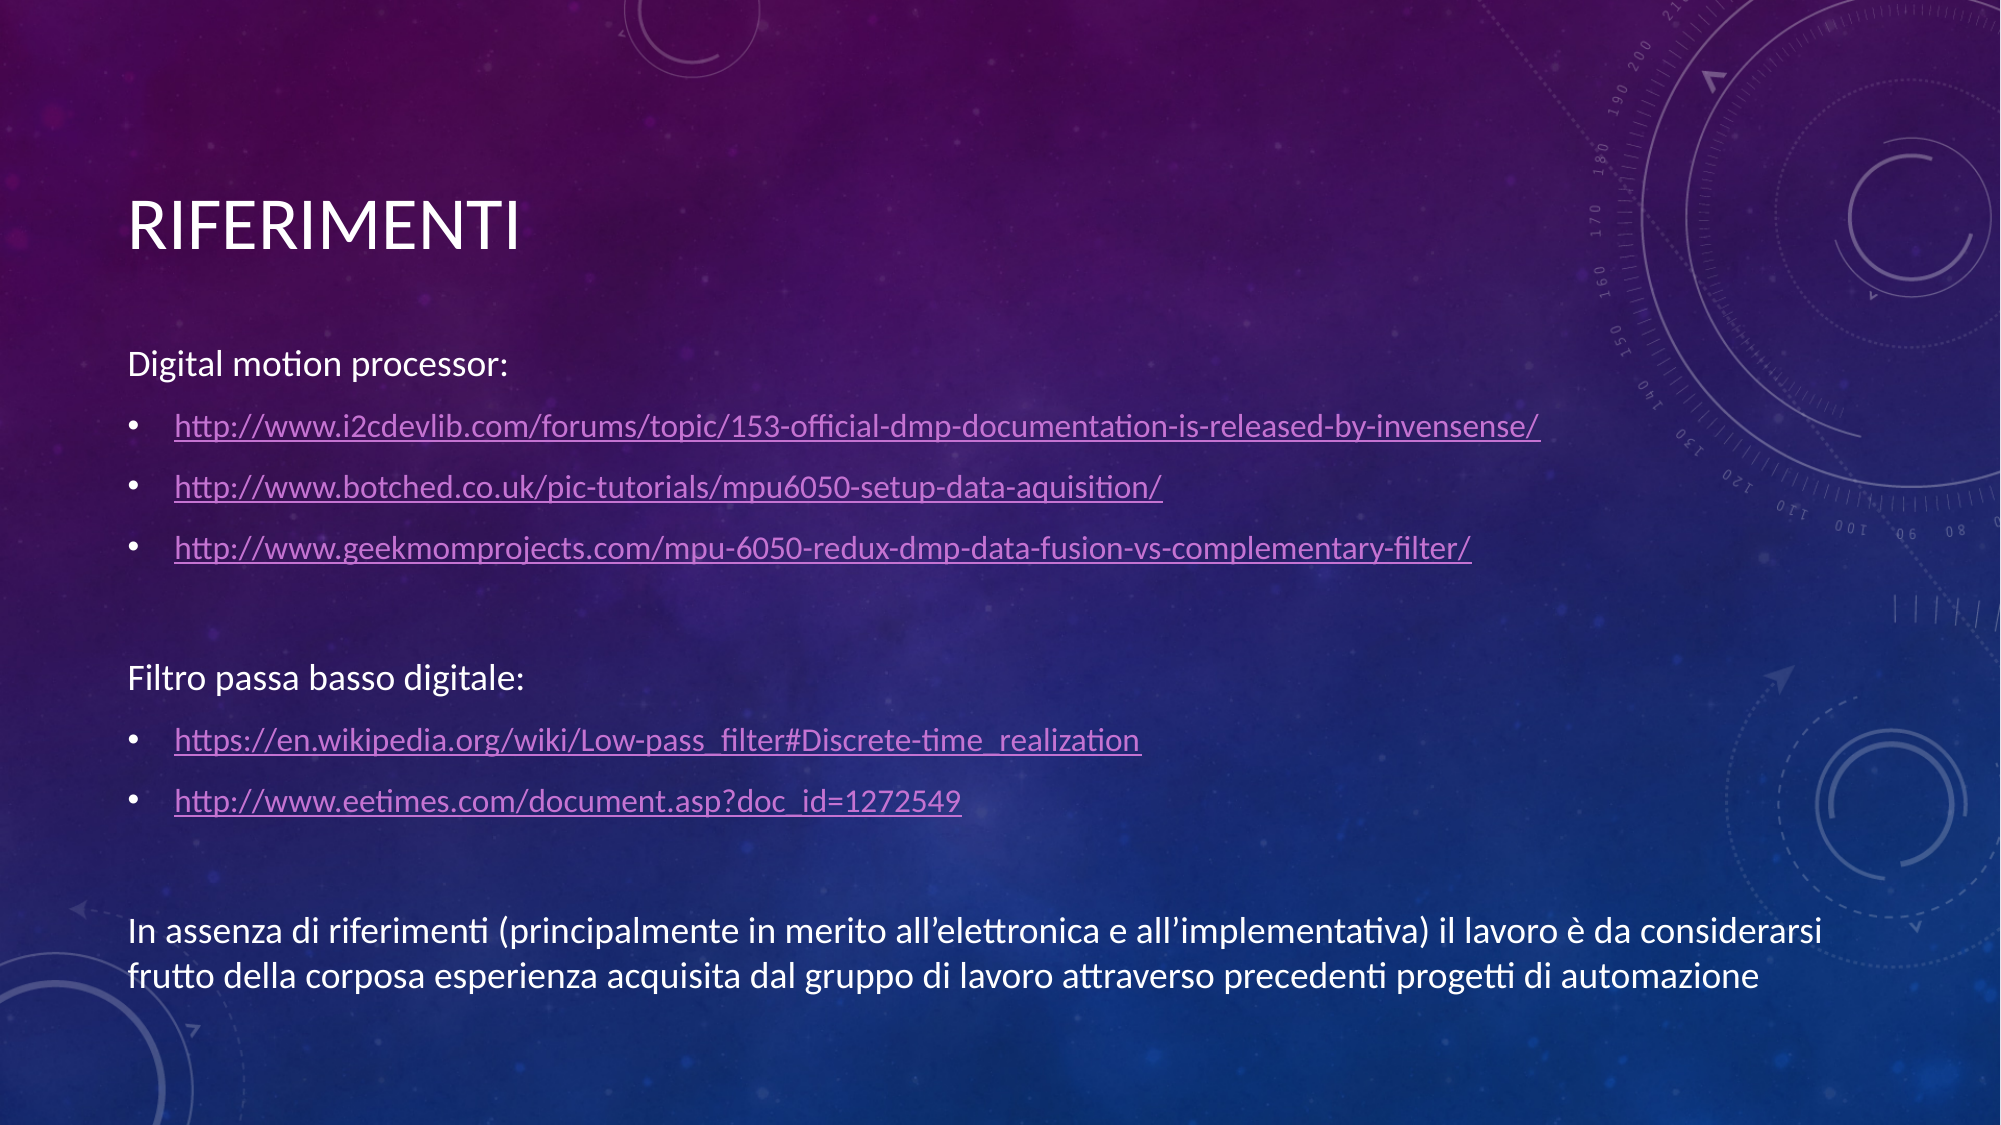

# RIFERIMENTI
Digital motion processor:
http://www.i2cdevlib.com/forums/topic/153-official-dmp-documentation-is-released-by-invensense/
http://www.botched.co.uk/pic-tutorials/mpu6050-setup-data-aquisition/
http://www.geekmomprojects.com/mpu-6050-redux-dmp-data-fusion-vs-complementary-filter/

Filtro passa basso digitale:
https://en.wikipedia.org/wiki/Low-pass_filter#Discrete-time_realization
http://www.eetimes.com/document.asp?doc_id=1272549

In assenza di riferimenti (principalmente in merito all’elettronica e all’implementativa) il lavoro è da considerarsi frutto della corposa esperienza acquisita dal gruppo di lavoro attraverso precedenti progetti di automazione